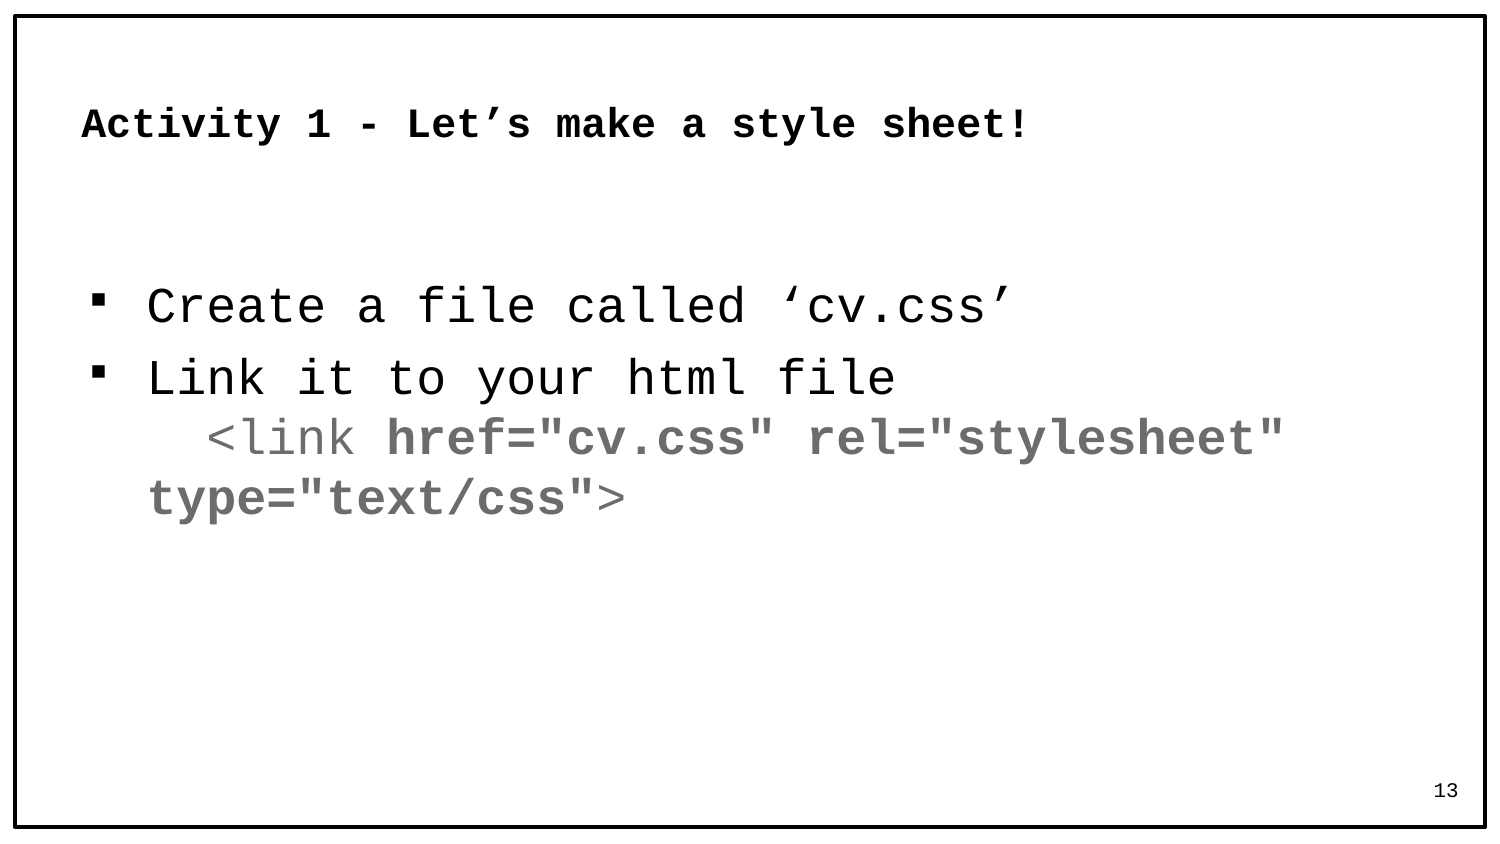

# Activity 1 - Let’s make a style sheet!

Create a file called ‘cv.css’
Link it to your html file
  <link href="cv.css" rel="stylesheet" type="text/css">
13